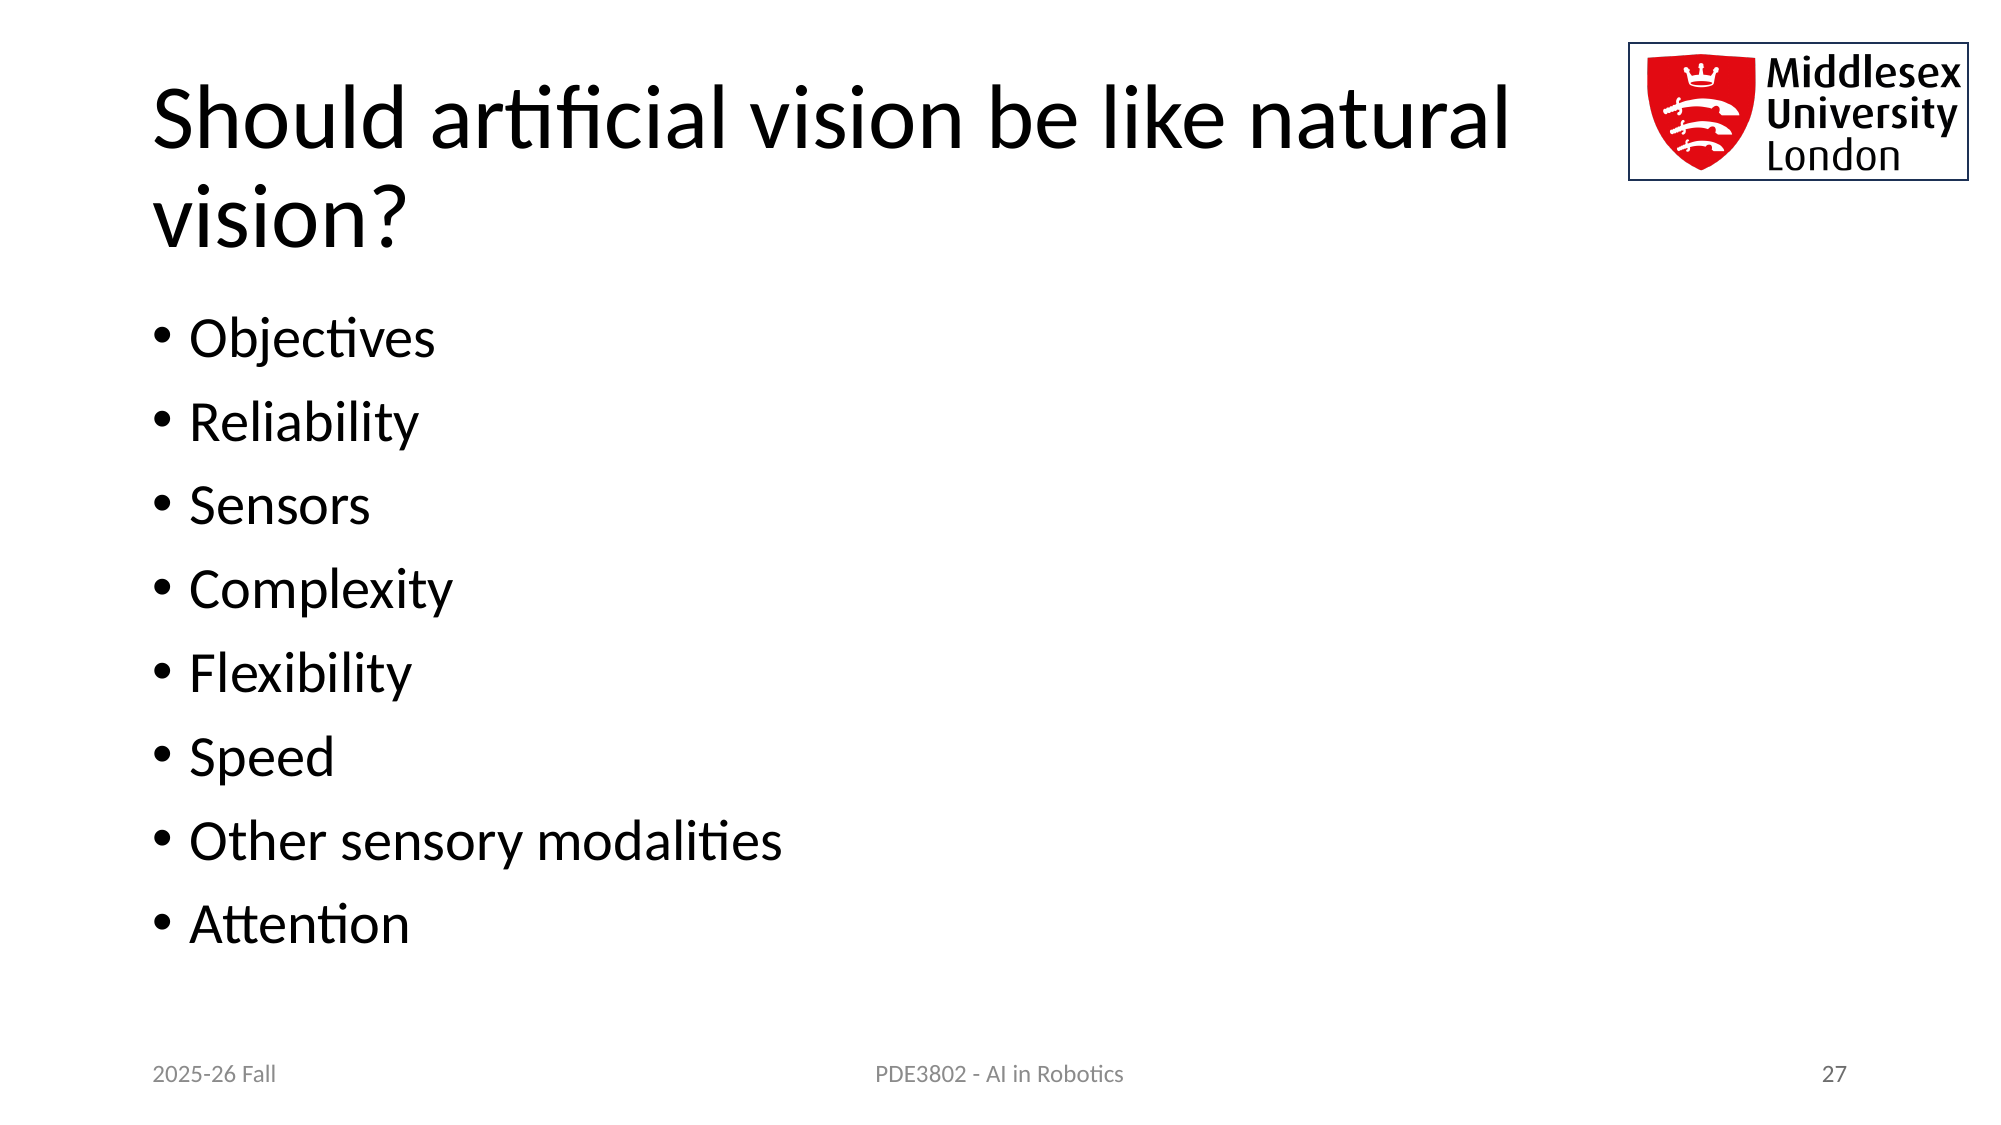

# Should artificial vision be like natural vision?
Objectives
Reliability
Sensors
Complexity
Flexibility
Speed
Other sensory modalities
Attention
2025-26 Fall
 27
PDE3802 - AI in Robotics